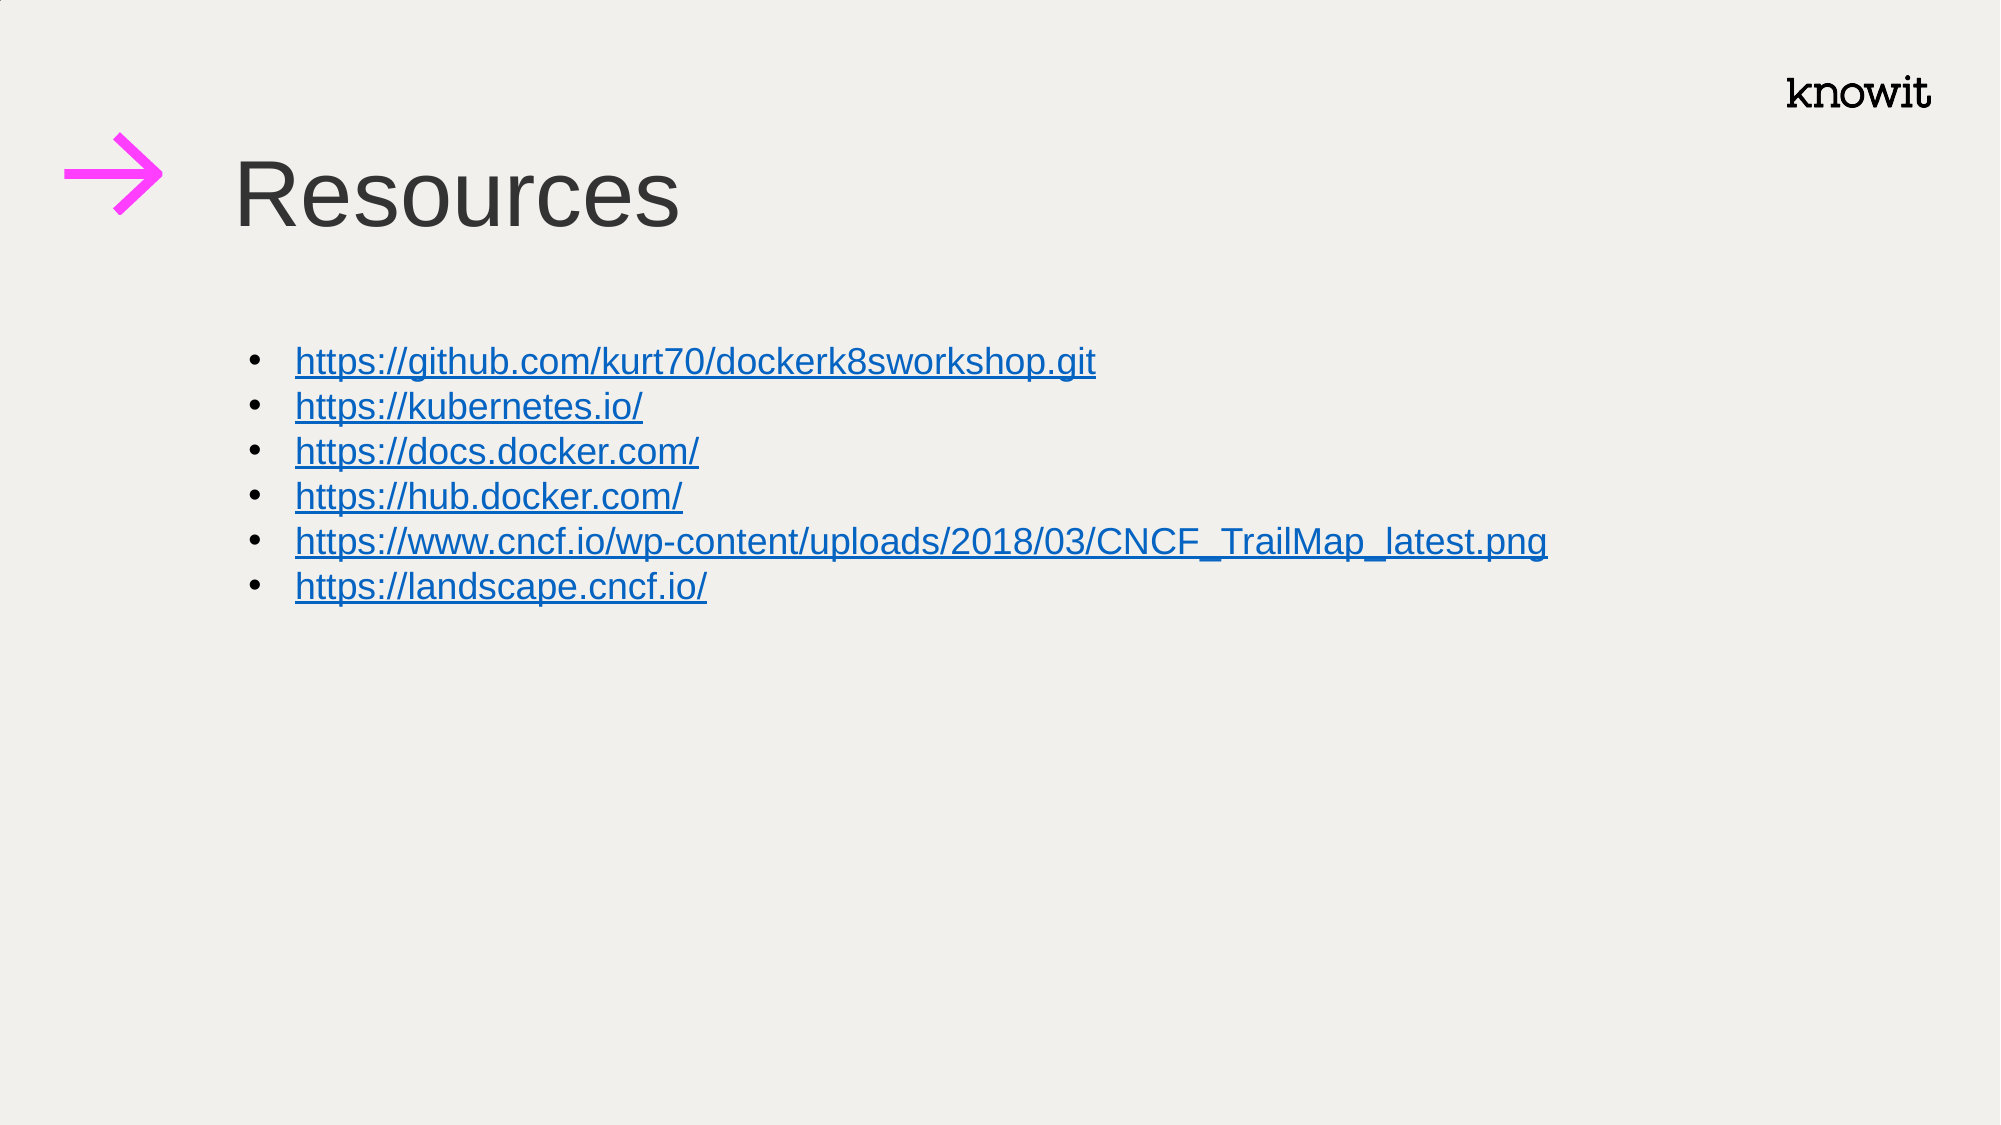

# Resources
https://github.com/kurt70/dockerk8sworkshop.git
https://kubernetes.io/
https://docs.docker.com/
https://hub.docker.com/
https://www.cncf.io/wp-content/uploads/2018/03/CNCF_TrailMap_latest.png
https://landscape.cncf.io/